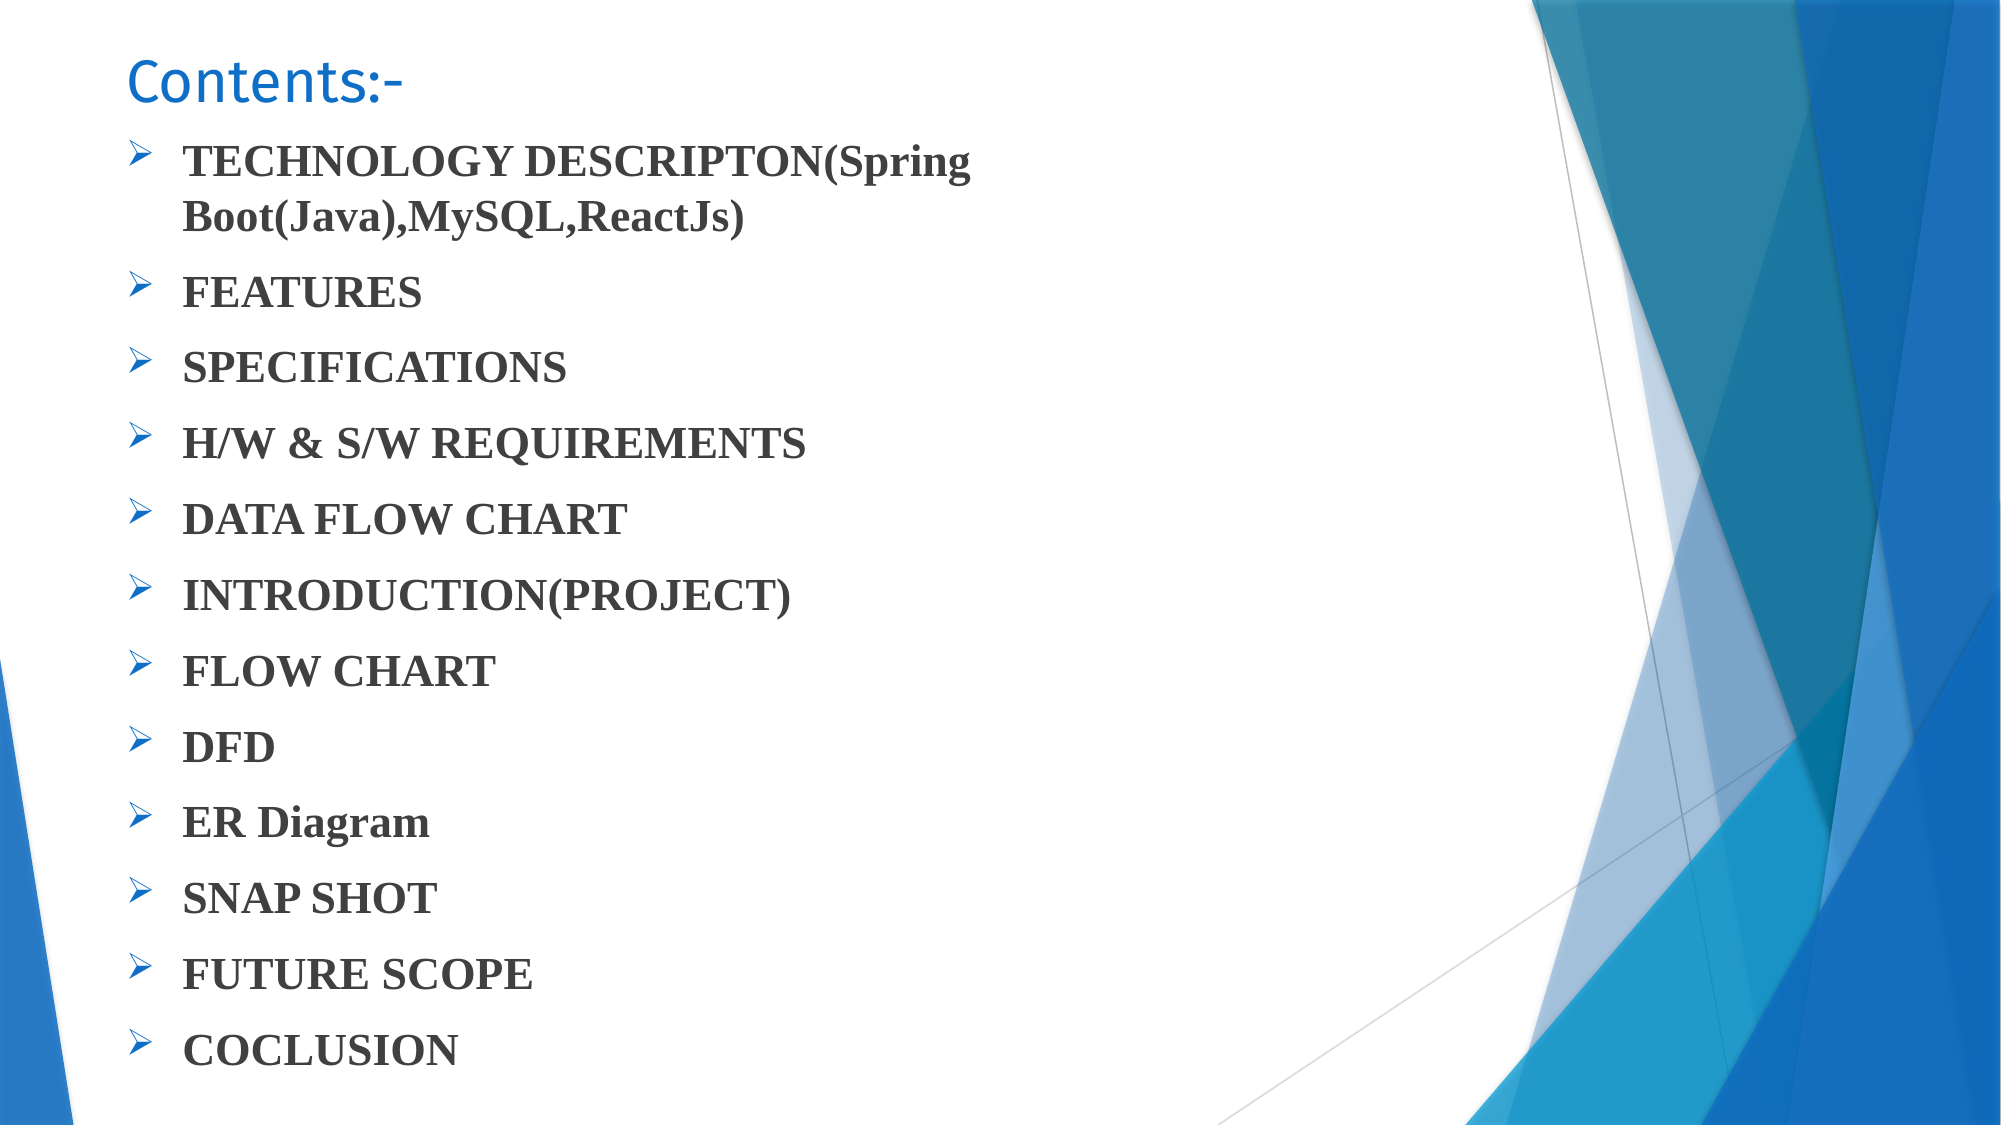

# Contents:-
TECHNOLOGY DESCRIPTON(Spring Boot(Java),MySQL,ReactJs)
FEATURES
SPECIFICATIONS
H/W & S/W REQUIREMENTS
DATA FLOW CHART
INTRODUCTION(PROJECT)
FLOW CHART
DFD
ER Diagram
SNAP SHOT
FUTURE SCOPE
COCLUSION